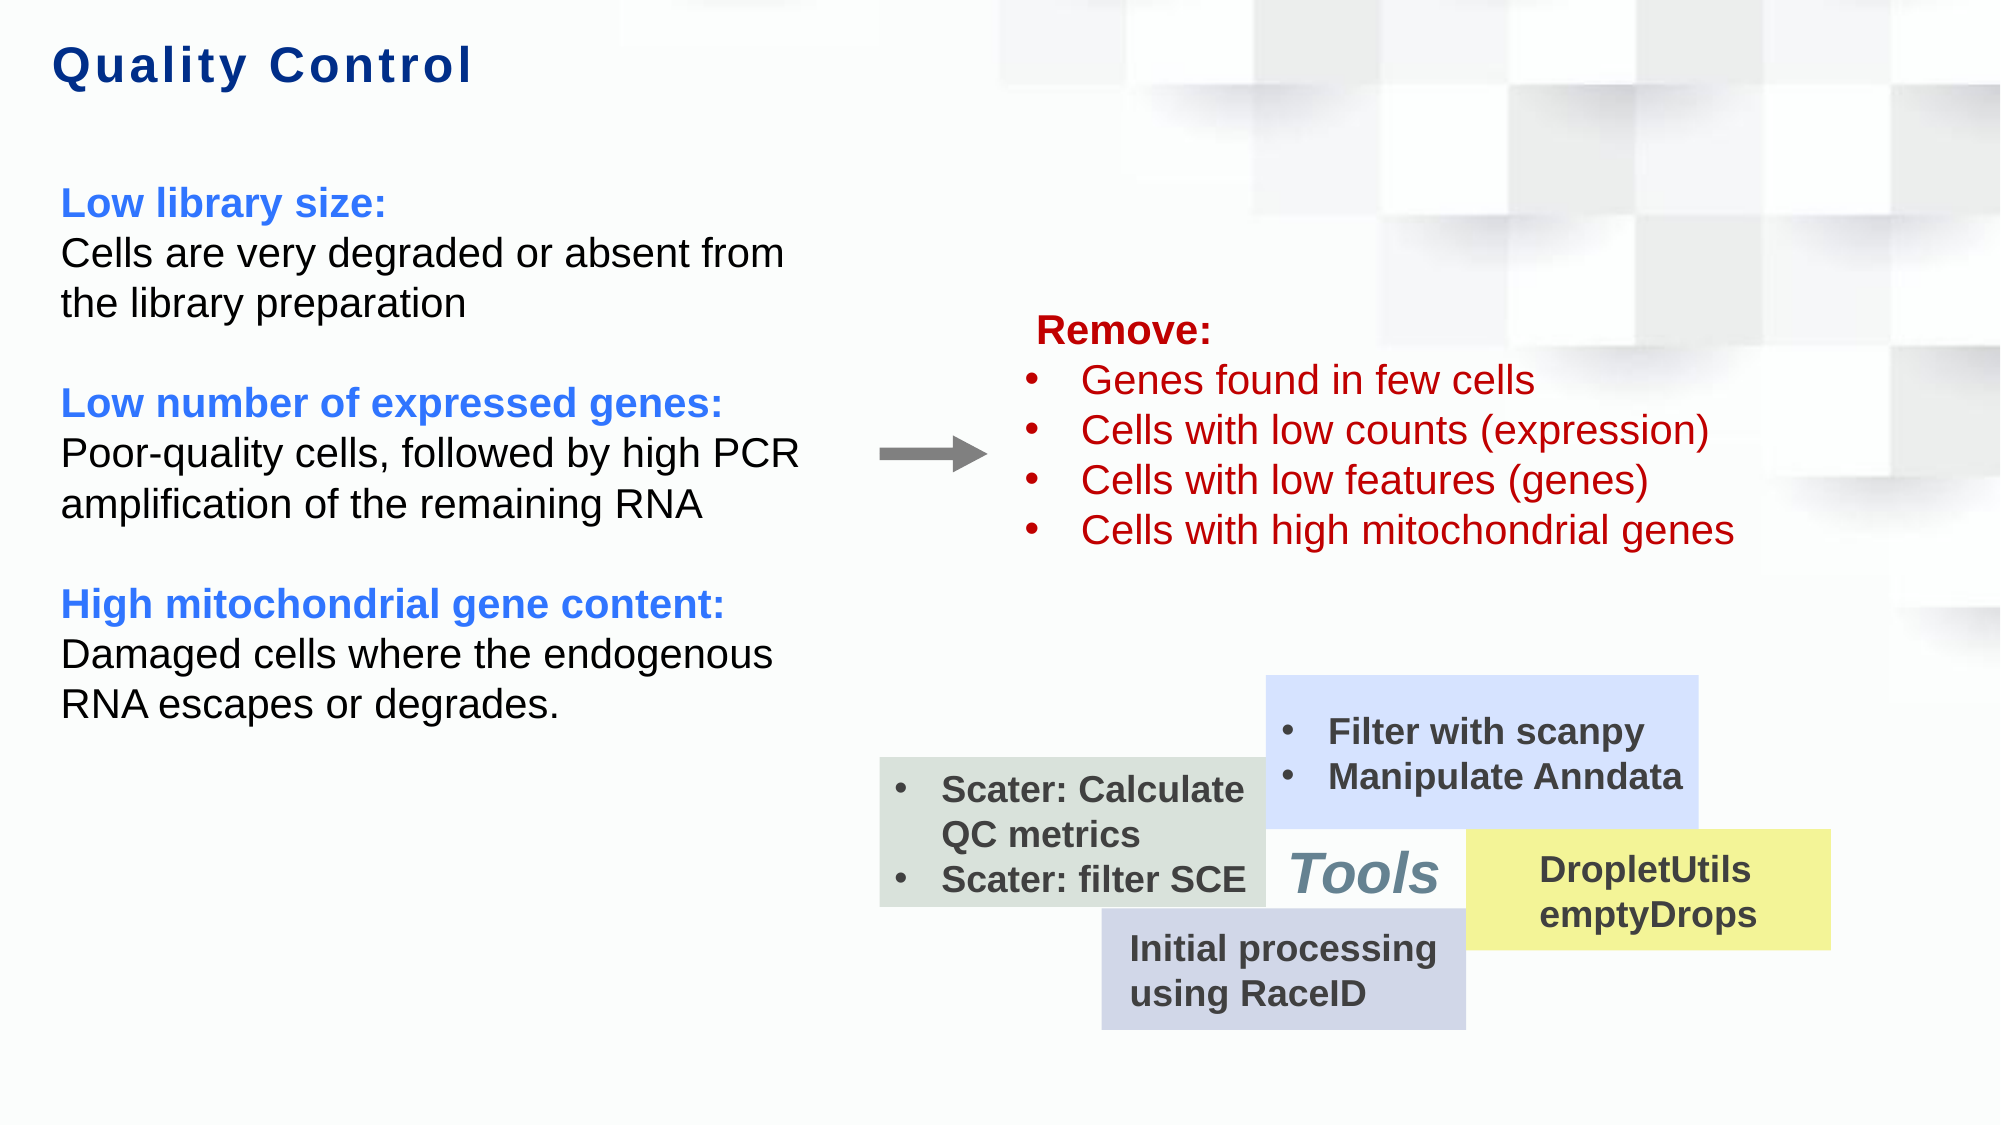

# Quality Control
Low library size:
Cells are very degraded or absent from the library preparation

Low number of expressed genes:
Poor-quality cells, followed by high PCR amplification of the remaining RNA

High mitochondrial gene content:
Damaged cells where the endogenous RNA escapes or degrades.
 Remove:
Genes found in few cells
Cells with low counts (expression)
Cells with low features (genes)
Cells with high mitochondrial genes

Filter with scanpy
Manipulate Anndata
Scater: Calculate QC metrics
Scater: filter SCE
Tools
DropletUtils emptyDrops
Initial processing using RaceID